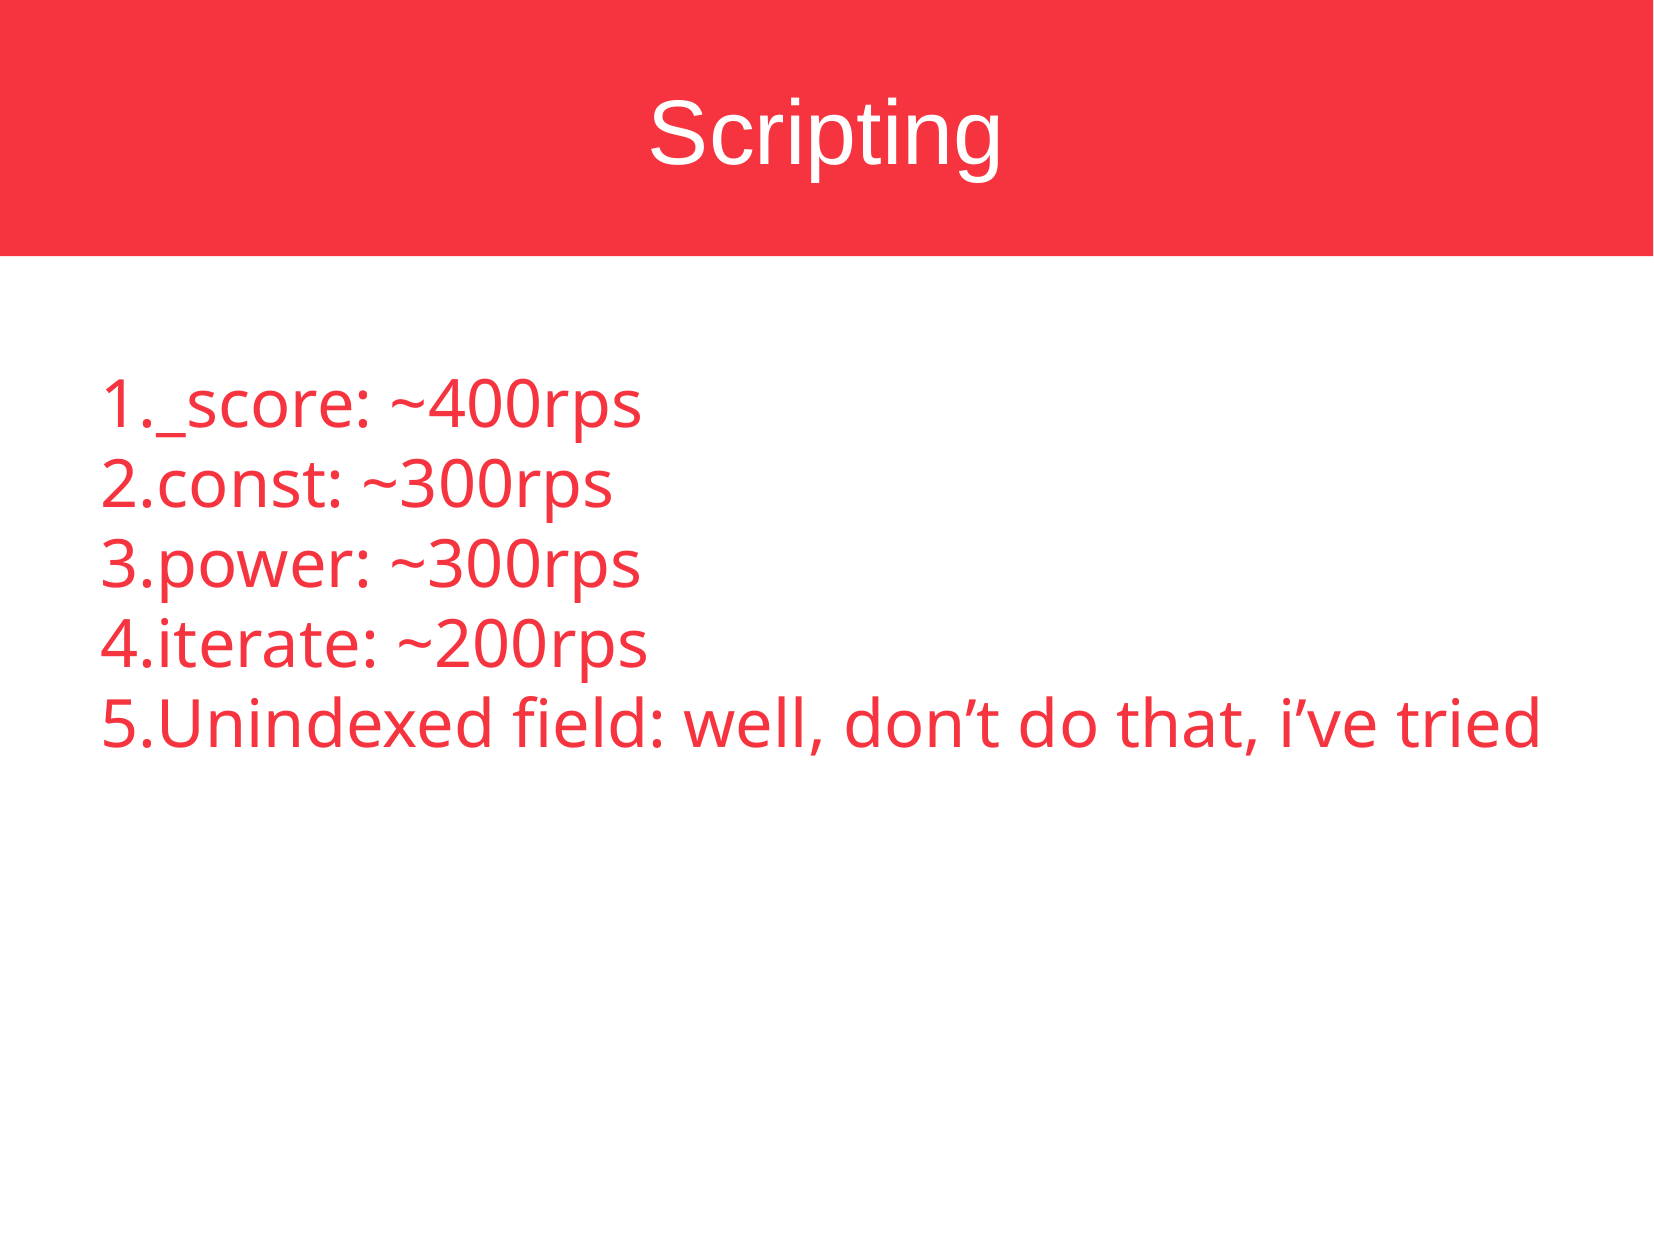

Scripting
_score: ~400rps
const: ~300rps
power: ~300rps
iterate: ~200rps
Unindexed field: well, don’t do that, i’ve tried